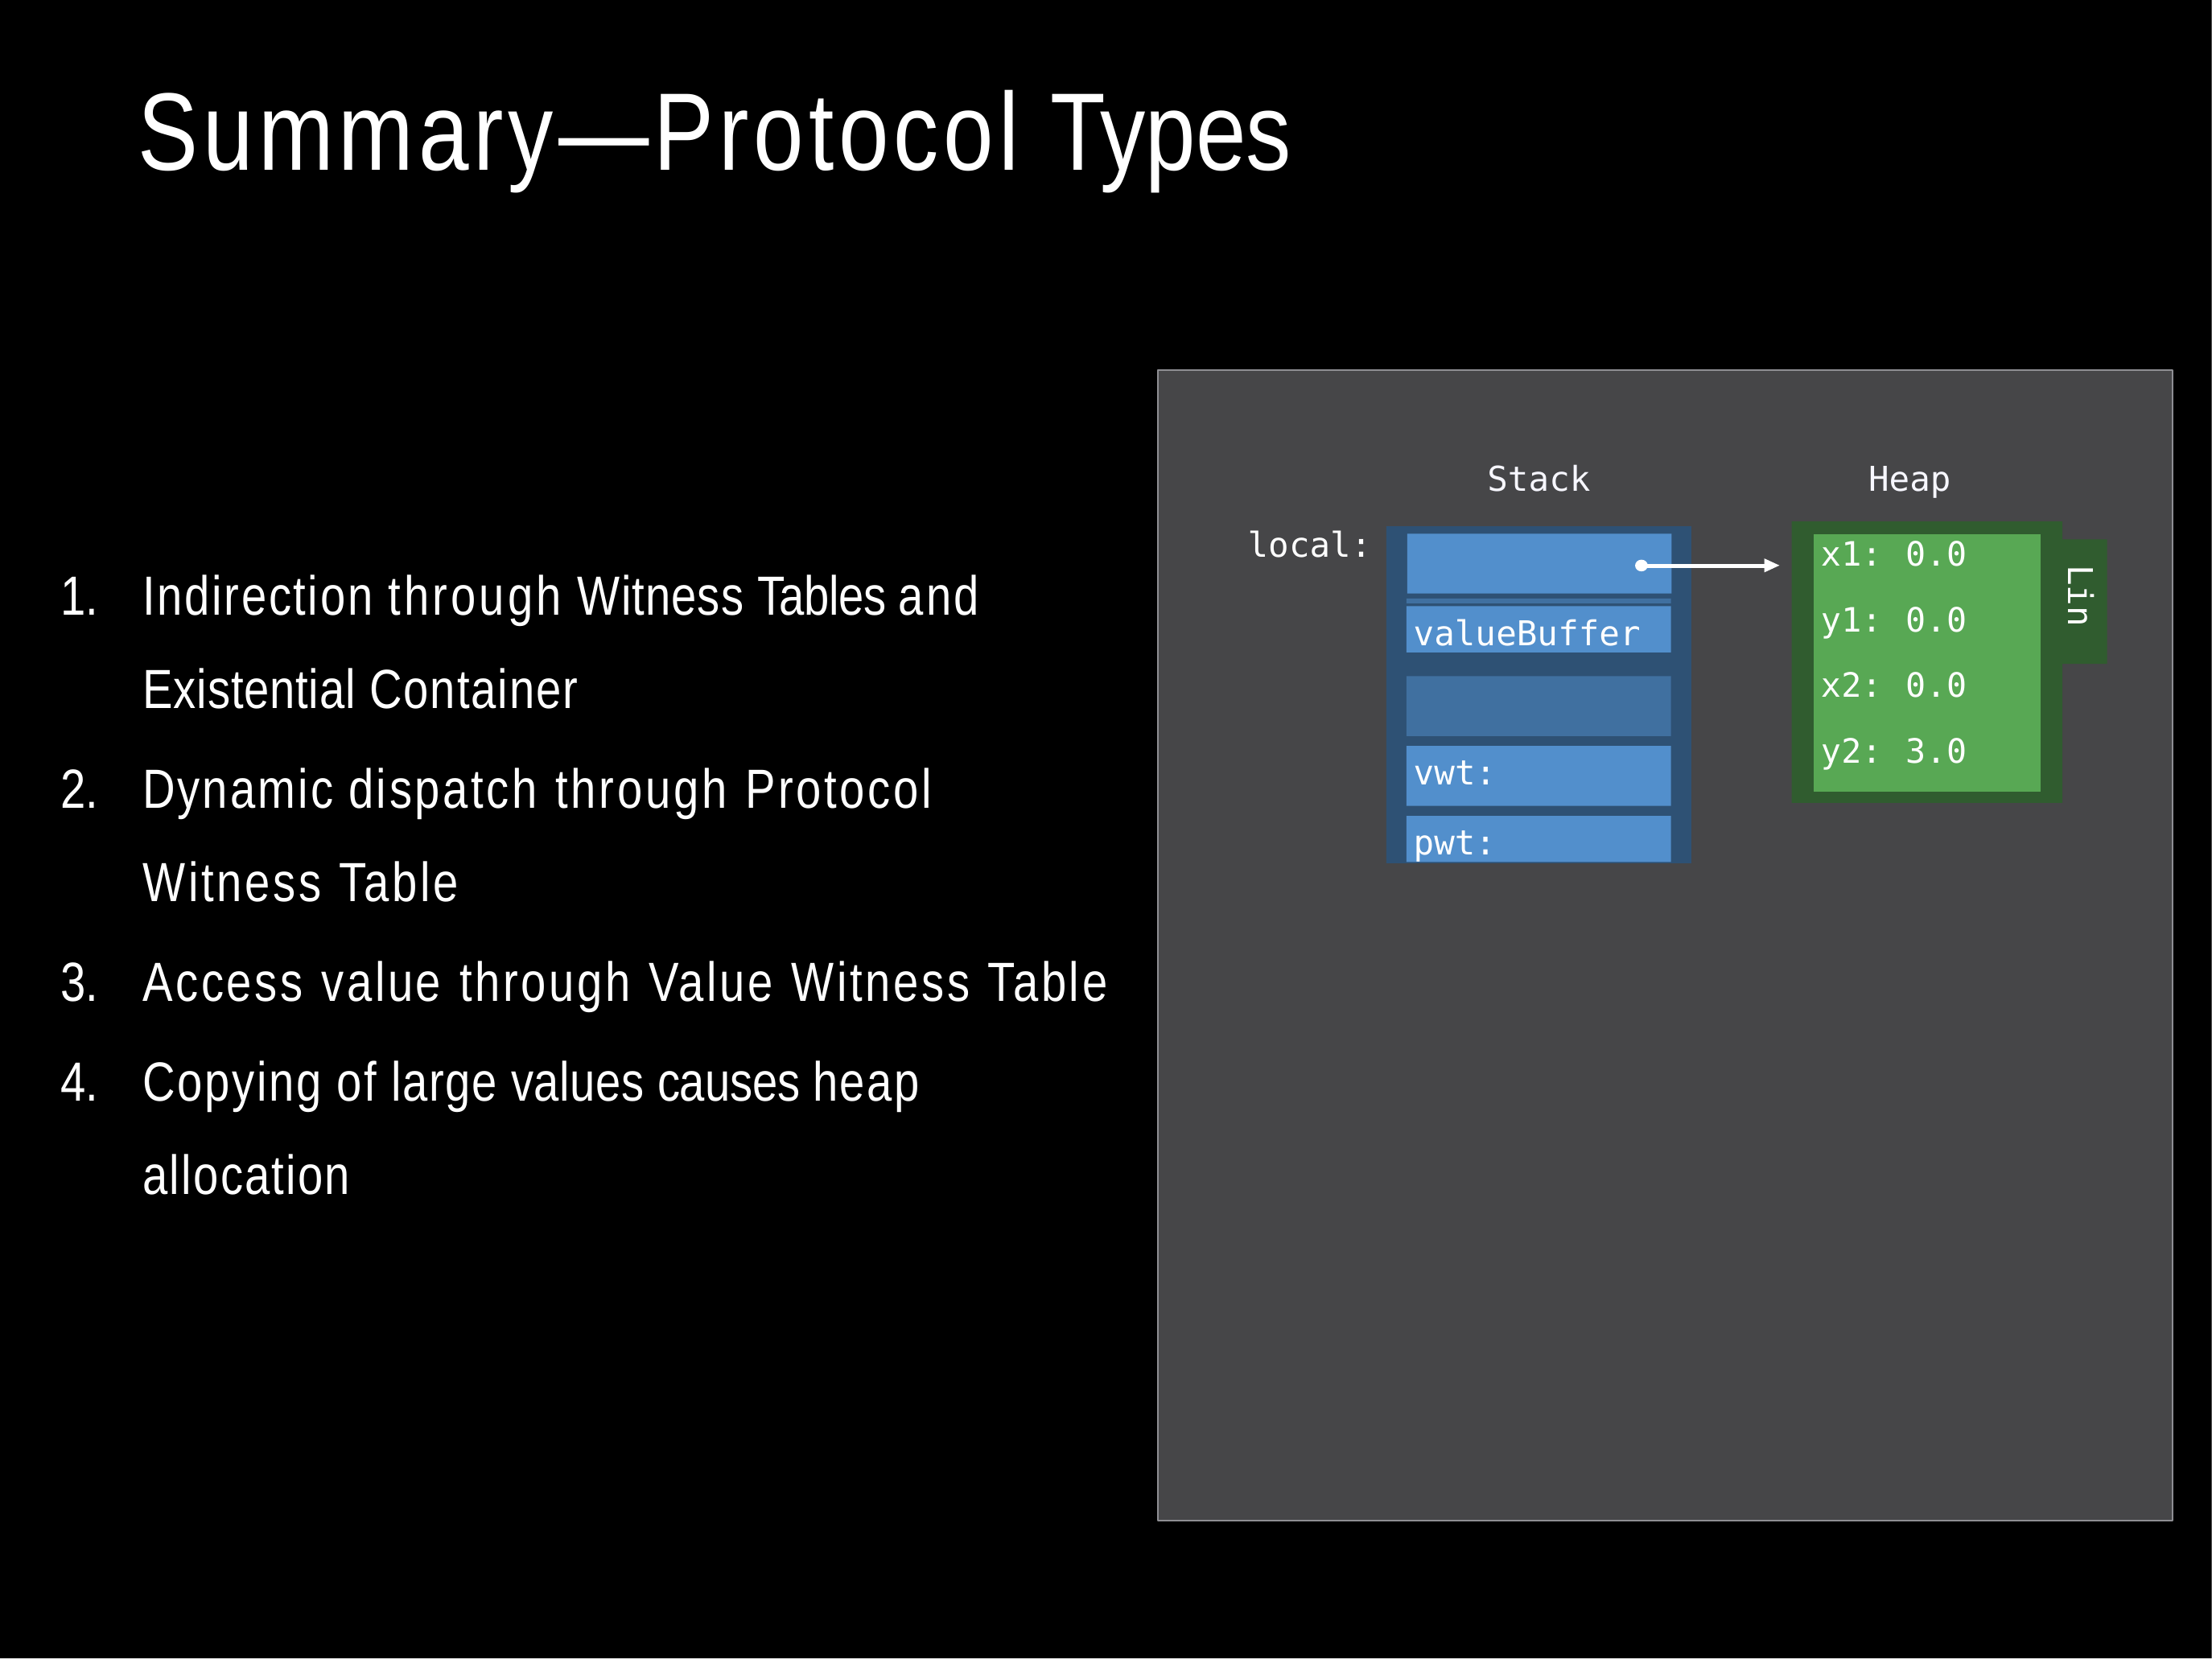

# Summary—Protocol Types

Stack
Heap

local:

Indirection through Witness Tables and Existential Container
Dynamic dispatch through Protocol Witness Table
Access value through Value Witness Table
Copying of large values causes heap allocation

| x1: | 0.0 |
| --- | --- |
| y1: | 0.0 |
| x2: | 0.0 |
| y2: | 3.0 |

Line

valueBuffer

vwt:
pwt: